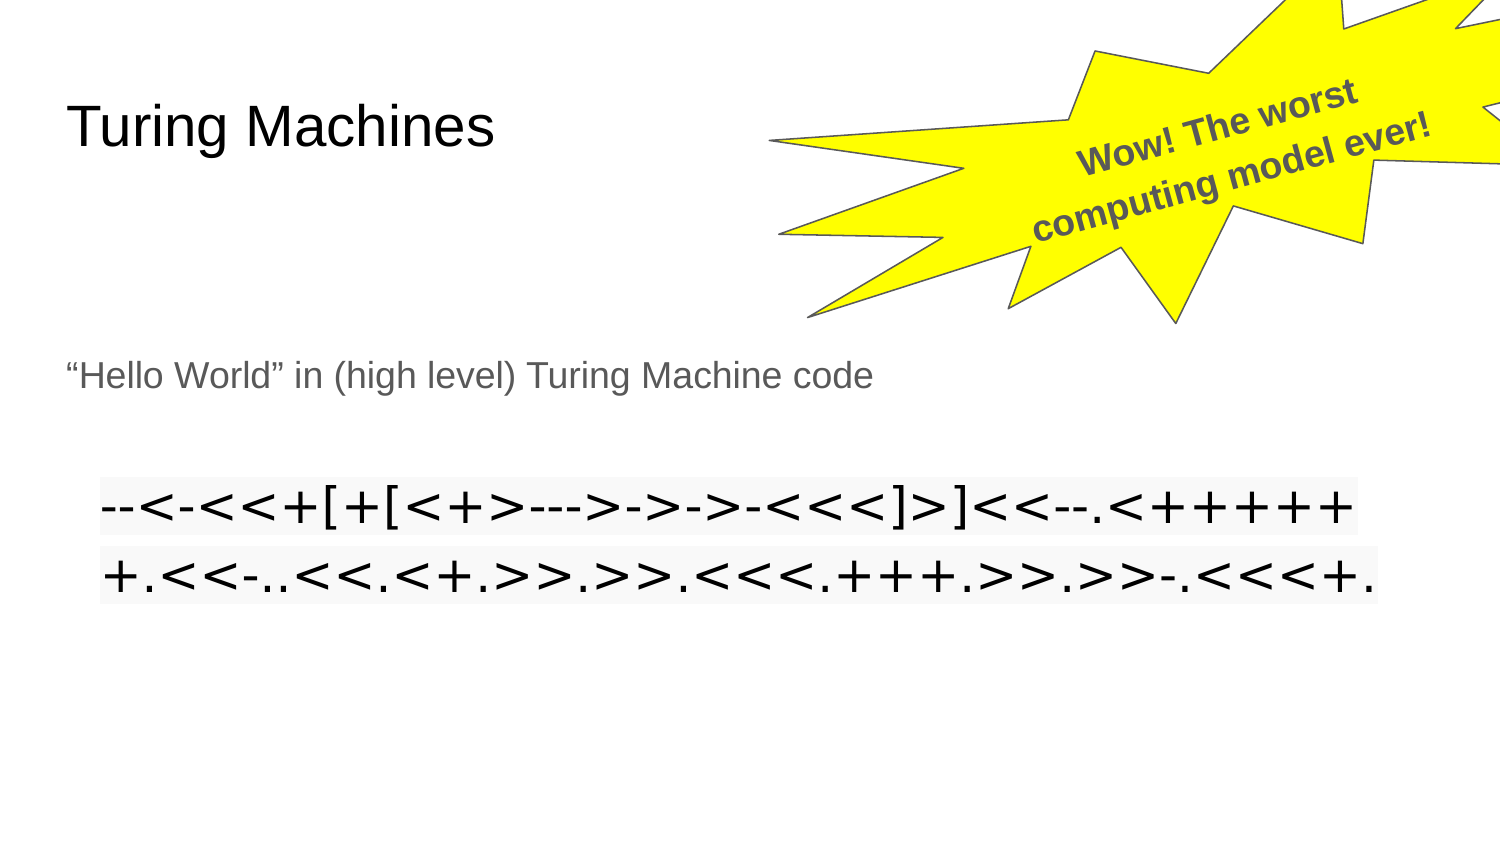

Wow! The worst computing model ever!
# Turing Machines
“Hello World” in (high level) Turing Machine code
--<-<<+[+[<+>--->->->-<<<]>]<<--.<++++++.<<-..<<.<+.>>.>>.<<<.+++.>>.>>-.<<<+.